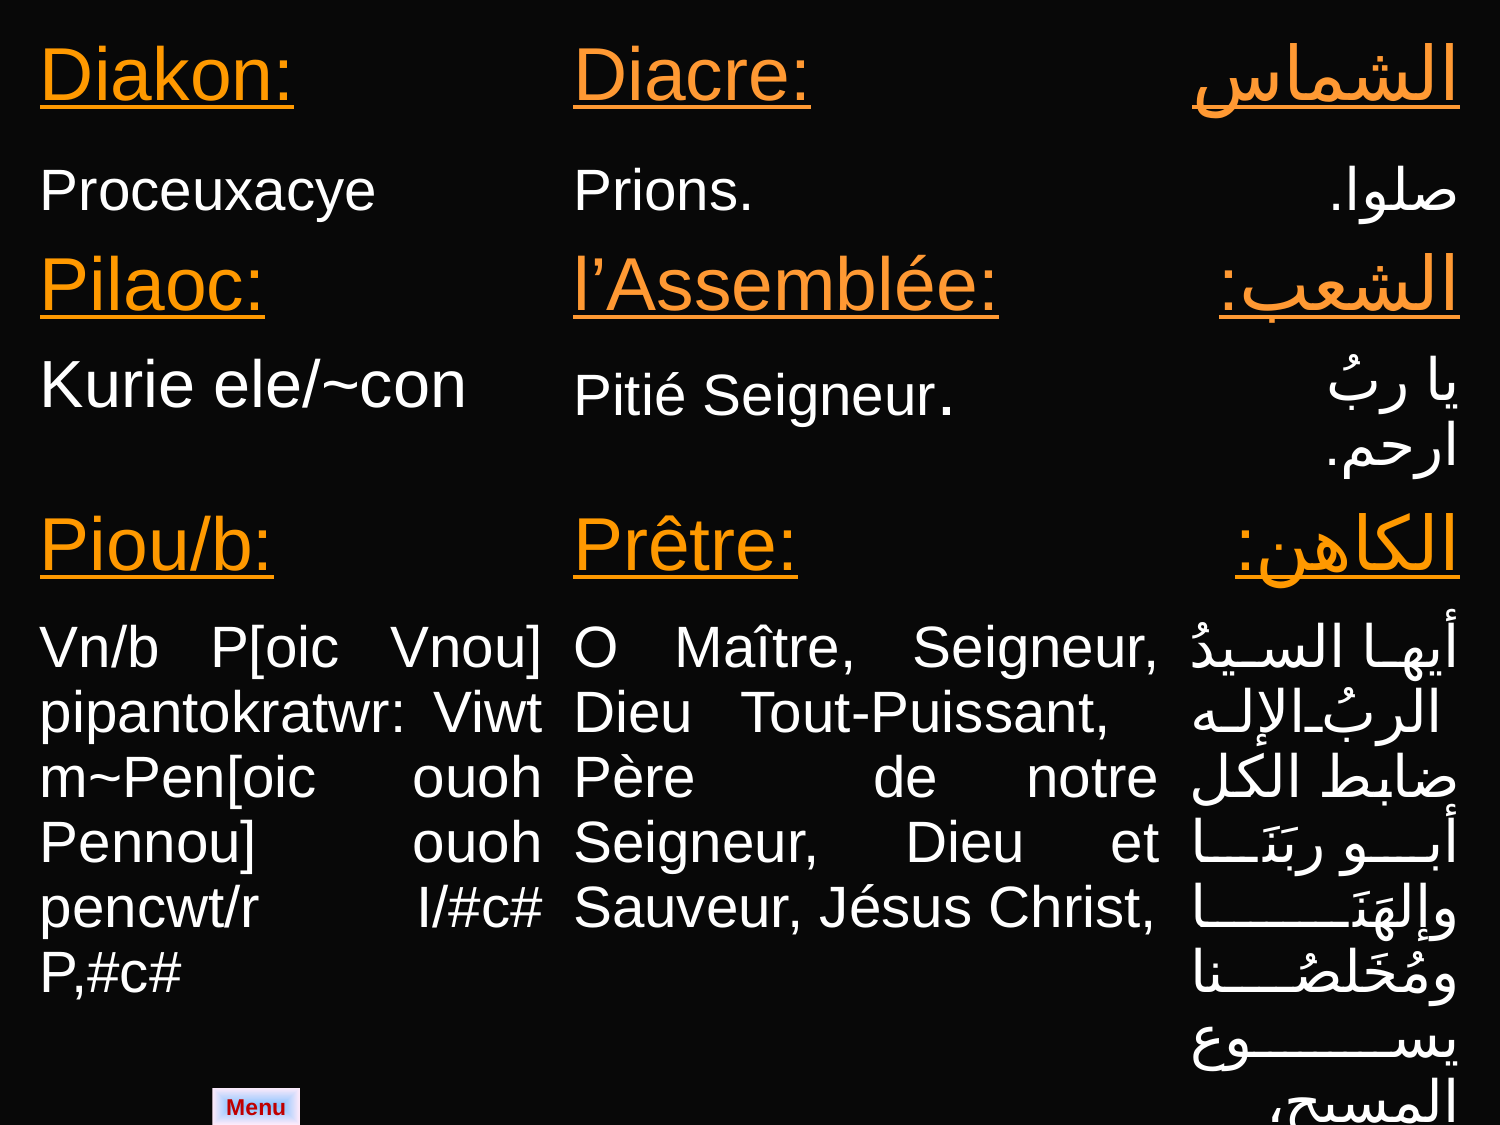

| Diakon: | Diacre: | الشماس |
| --- | --- | --- |
| Proceuxacye | Prions. | صلوا. |
| Pilaoc: | l’Assemblée: | الشعب: |
| Kurie ele/~con | Pitié Seigneur. | يا ربُ ارحم. |
| Piou/b: | Prêtre: | الكاهن: |
| Vn/b P[oic Vnou] pipantokratwr: Viwt m~Pen[oic ouoh Pennou] ouoh pencwt/r I/#c# P,#c# | O Maître, Seigneur, Dieu Tout-Puissant, Père de notre Seigneur, Dieu et Sauveur, Jésus Christ, | أيها السيدُ الربُ الإله ضابط الكل أبو ربَنَا وإلهَنَا ومُخَلصُنا يسوع المسيح، |

Menu